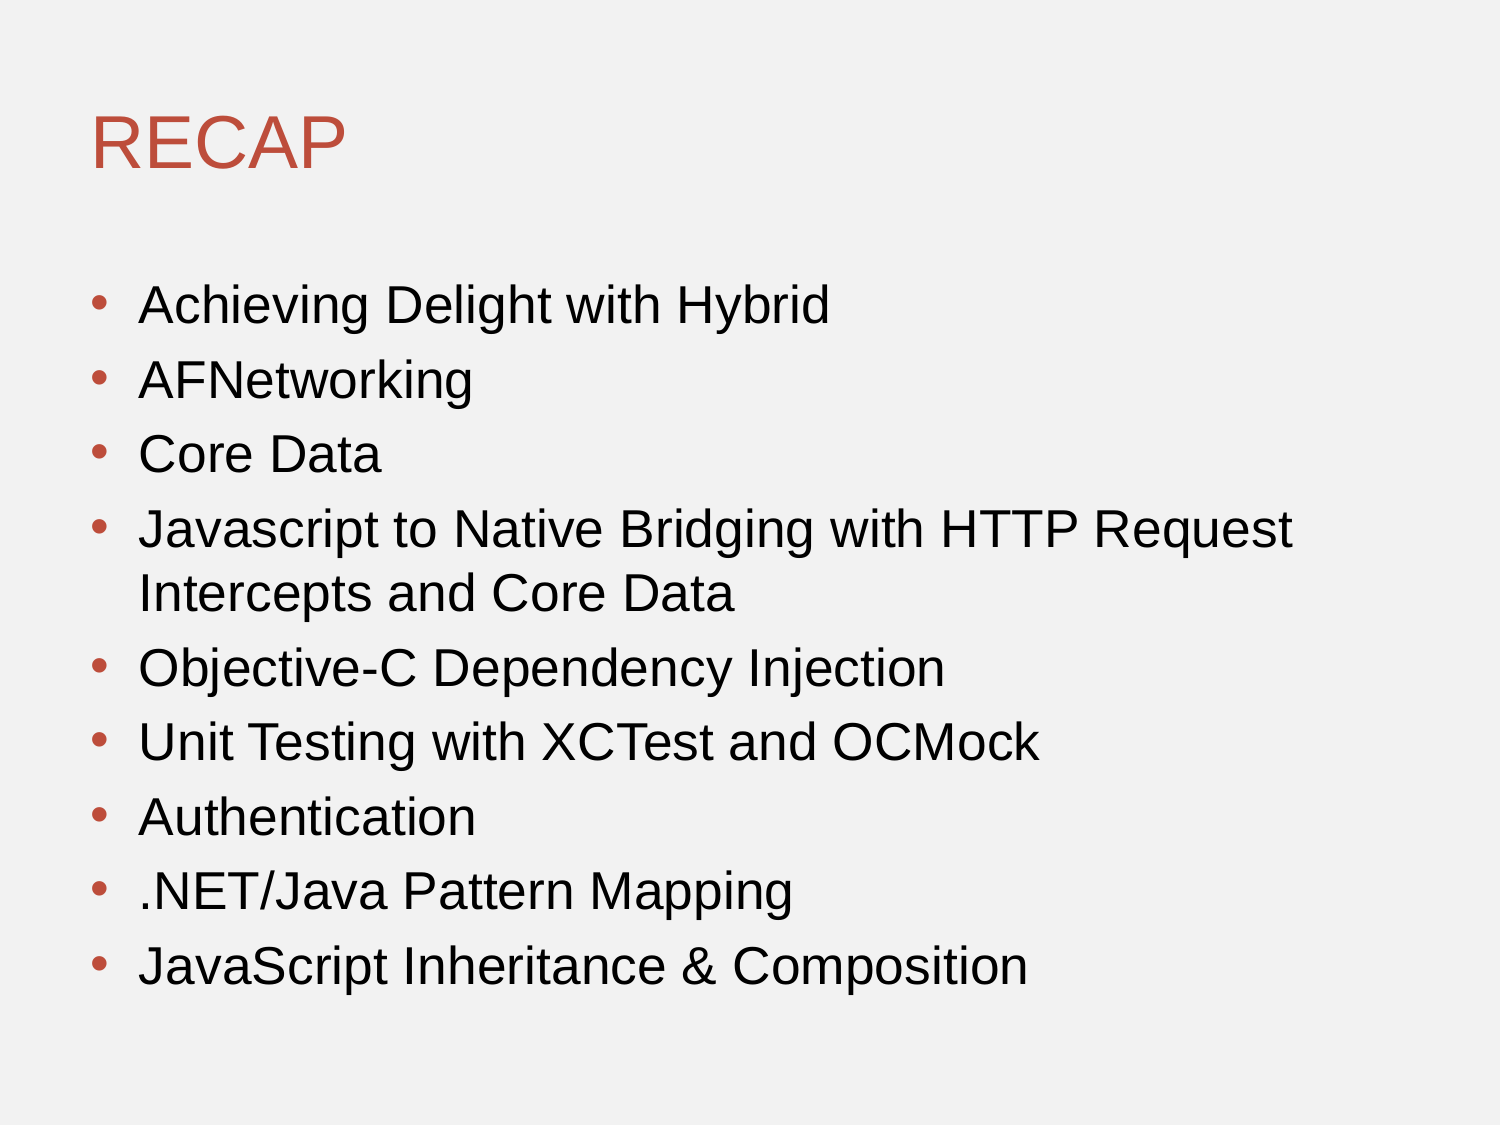

# REcap
Achieving Delight with Hybrid
AFNetworking
Core Data
Javascript to Native Bridging with HTTP Request Intercepts and Core Data
Objective-C Dependency Injection
Unit Testing with XCTest and OCMock
Authentication
.NET/Java Pattern Mapping
JavaScript Inheritance & Composition